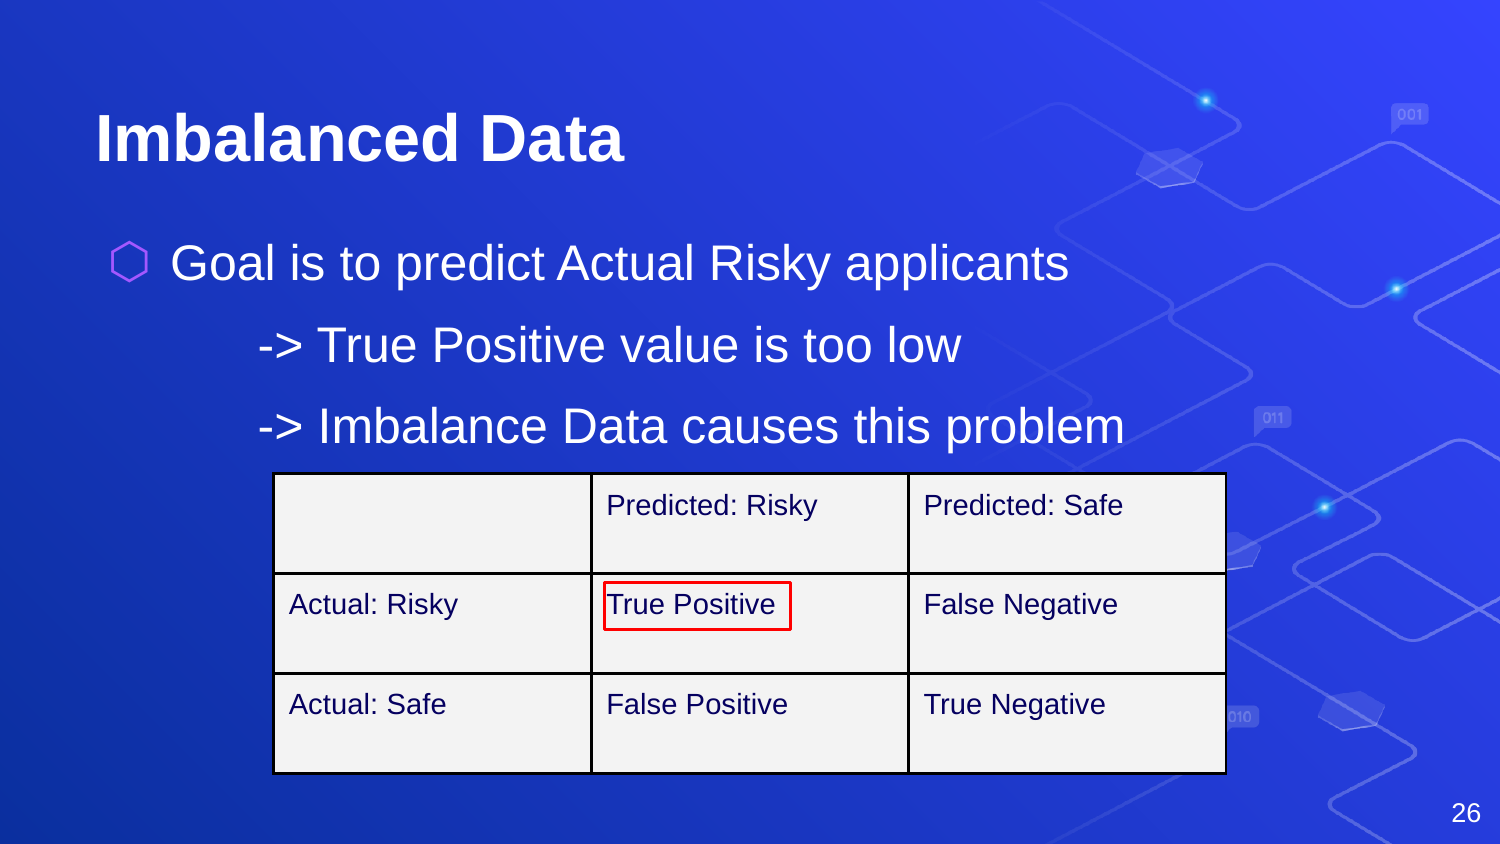

# Imbalanced Data
Goal is to predict Actual Risky applicants
	-> True Positive value is too low
	-> Imbalance Data causes this problem

|  | Predicted: Risky | Predicted: Safe |
| --- | --- | --- |
| Actual: Risky | True Positive | False Negative |
| Actual: Safe | False Positive | True Negative |

26